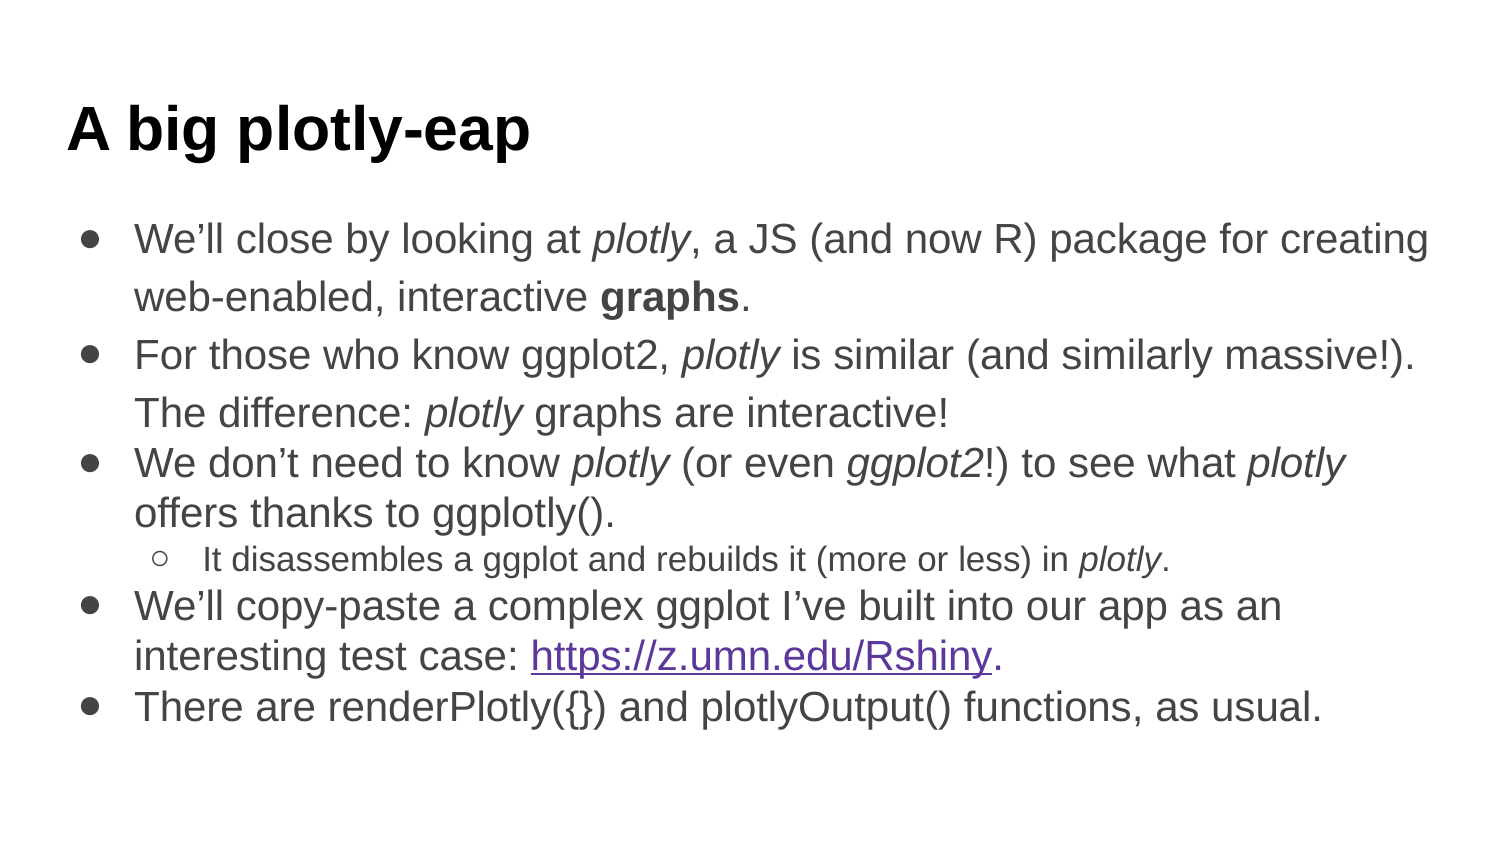

# A big plotly-eap
We’ll close by looking at plotly, a JS (and now R) package for creating web-enabled, interactive graphs.
For those who know ggplot2, plotly is similar (and similarly massive!). The difference: plotly graphs are interactive!
We don’t need to know plotly (or even ggplot2!) to see what plotly offers thanks to ggplotly().
It disassembles a ggplot and rebuilds it (more or less) in plotly.
We’ll copy-paste a complex ggplot I’ve built into our app as an interesting test case: https://z.umn.edu/Rshiny.
There are renderPlotly({}) and plotlyOutput() functions, as usual.